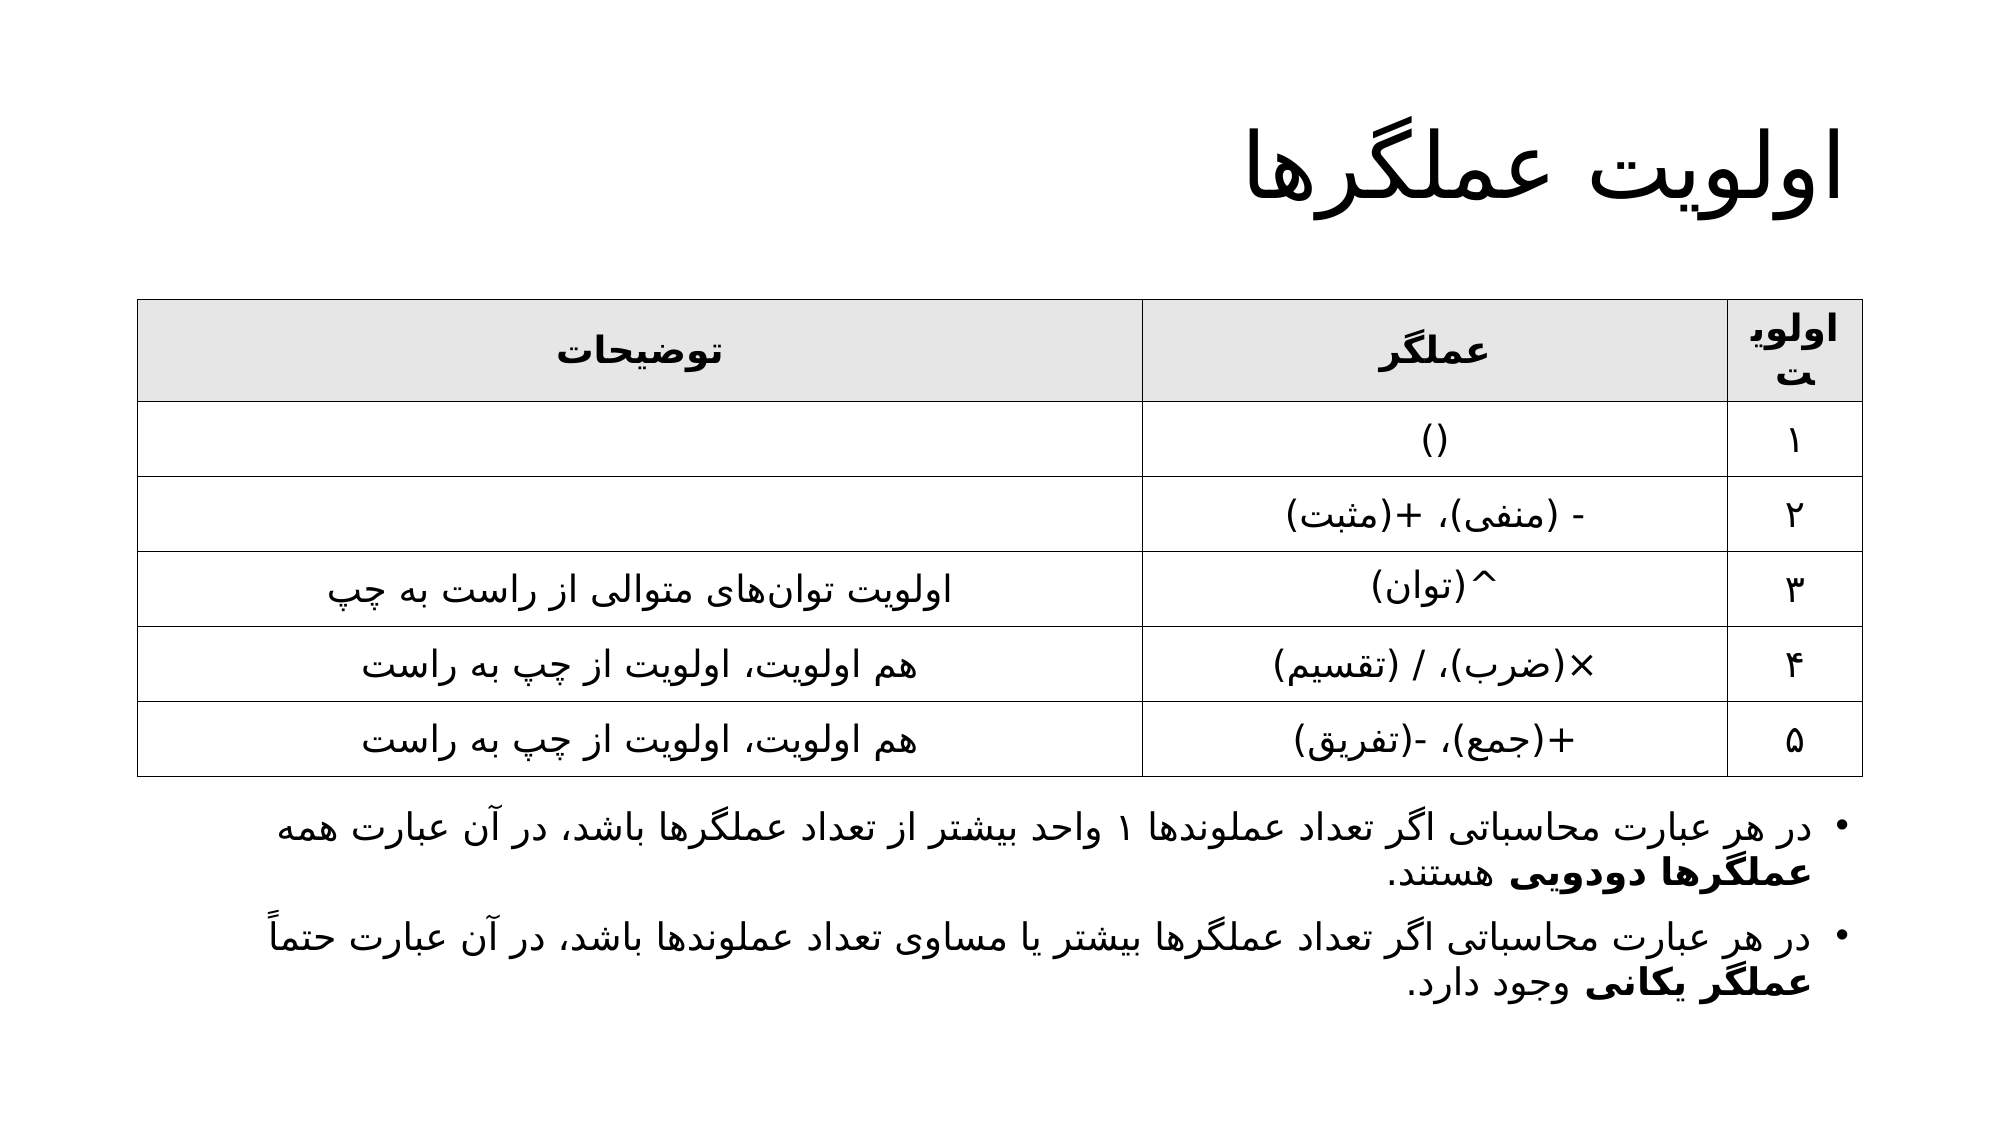

# اولویت عملگرها
| توضیحات | عملگر | اولویت |
| --- | --- | --- |
|  | () | ۱ |
|  | - (منفی)، +(مثبت) | ۲ |
| اولویت توان‌های متوالی از راست به چپ | ^ (توان) | ۳ |
| هم اولویت، اولویت از چپ به راست | ×(ضرب)، / (تقسیم) | ۴ |
| هم اولویت، اولویت از چپ به راست | +(جمع)، -(تفریق) | ۵ |

در هر عبارت محاسباتی اگر تعداد عملوندها ۱ واحد بیشتر از تعداد عملگرها باشد، در آن عبارت همه عملگرها دودویی هستند.
در هر عبارت محاسباتی اگر تعداد عملگرها بیشتر یا مساوی تعداد عملوندها باشد، در آن عبارت حتماً عملگر یکانی وجود دارد.